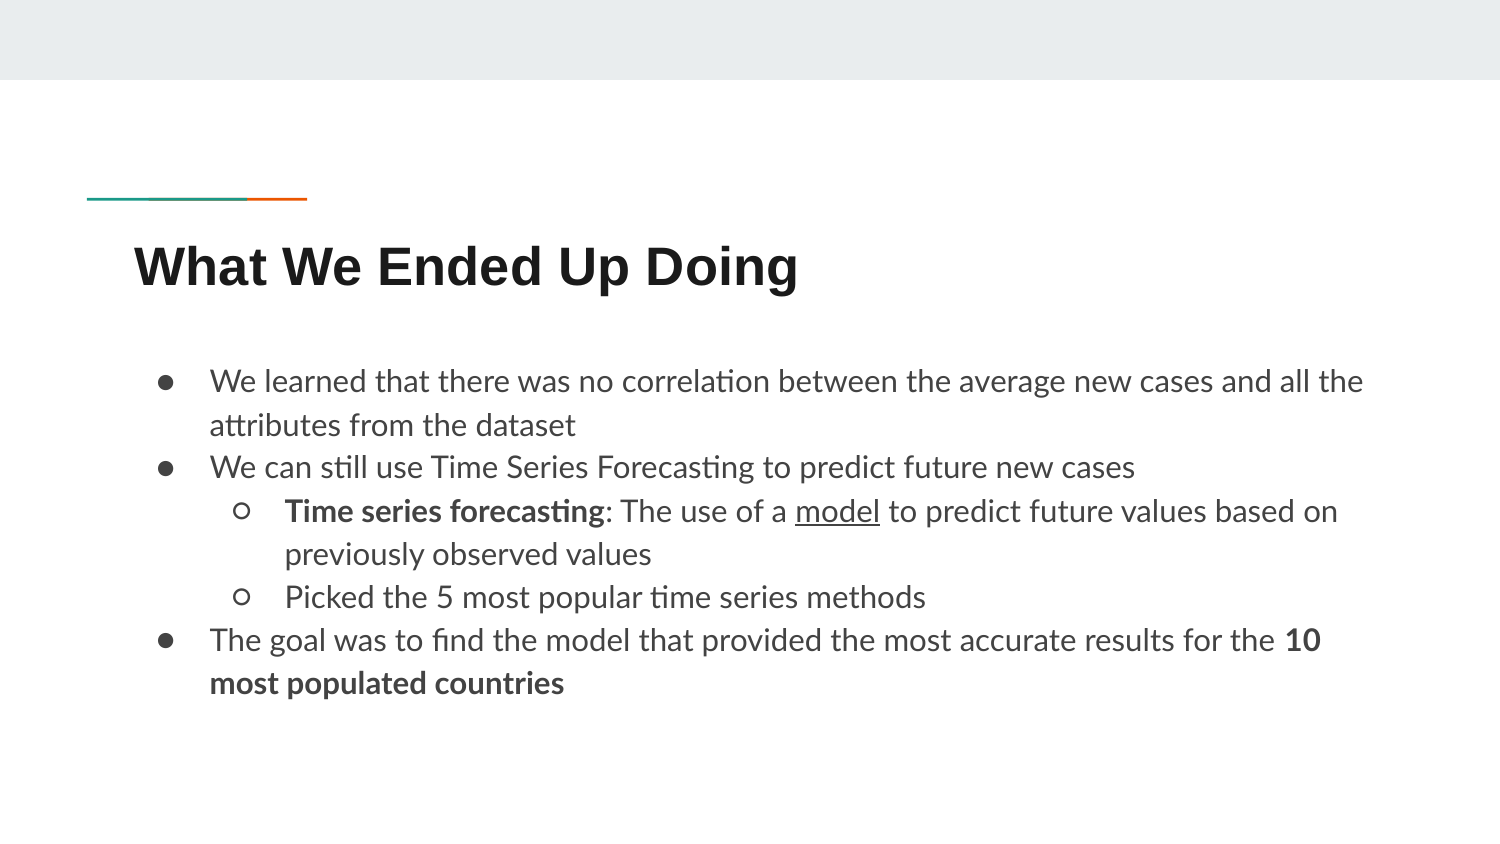

# What We Ended Up Doing
We learned that there was no correlation between the average new cases and all the attributes from the dataset
We can still use Time Series Forecasting to predict future new cases
Time series forecasting: The use of a model to predict future values based on previously observed values
Picked the 5 most popular time series methods
The goal was to find the model that provided the most accurate results for the 10 most populated countries